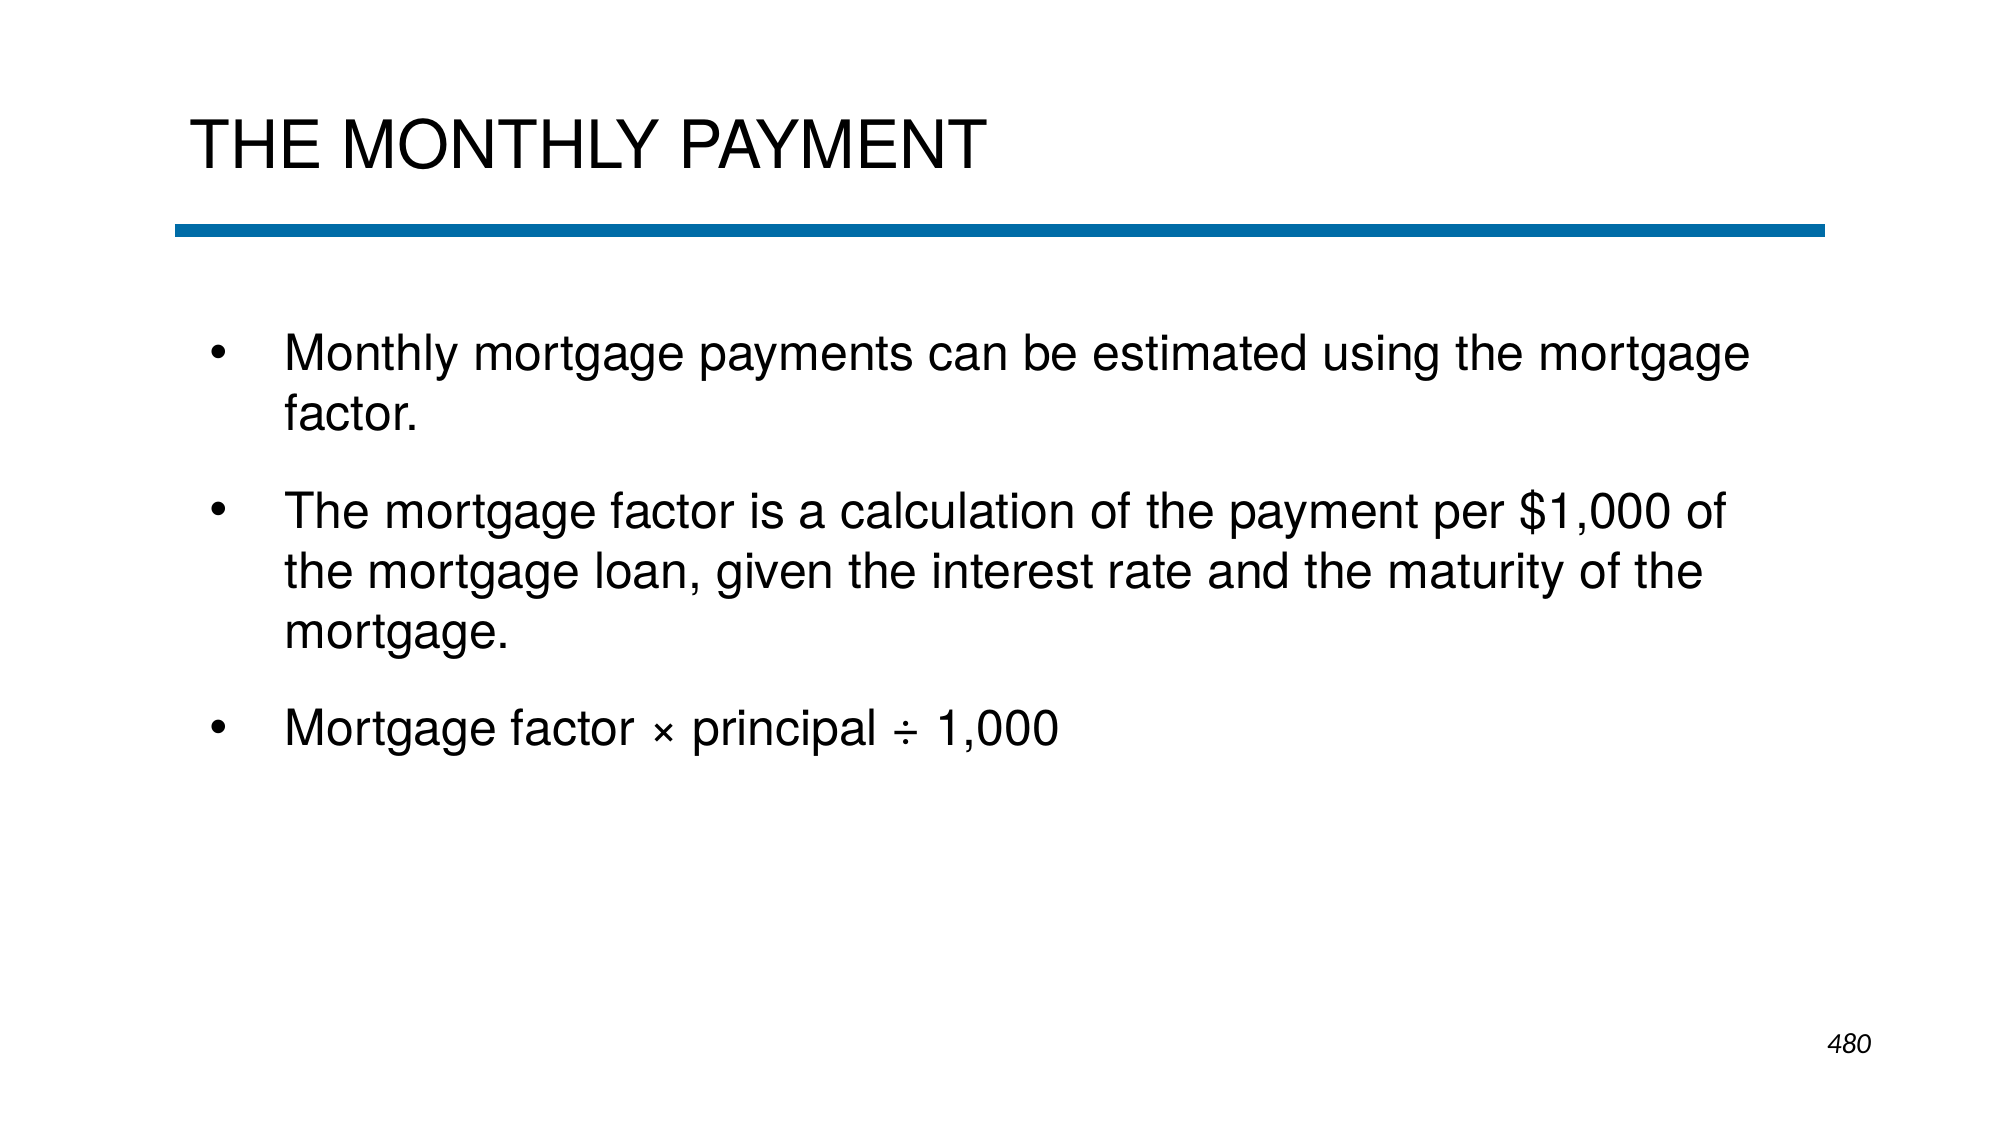

# The Monthly Payment
Monthly mortgage payments can be estimated using the mortgage factor.
The mortgage factor is a calculation of the payment per $1,000 of the mortgage loan, given the interest rate and the maturity of the mortgage.
Mortgage factor × principal ÷ 1,000

1-480